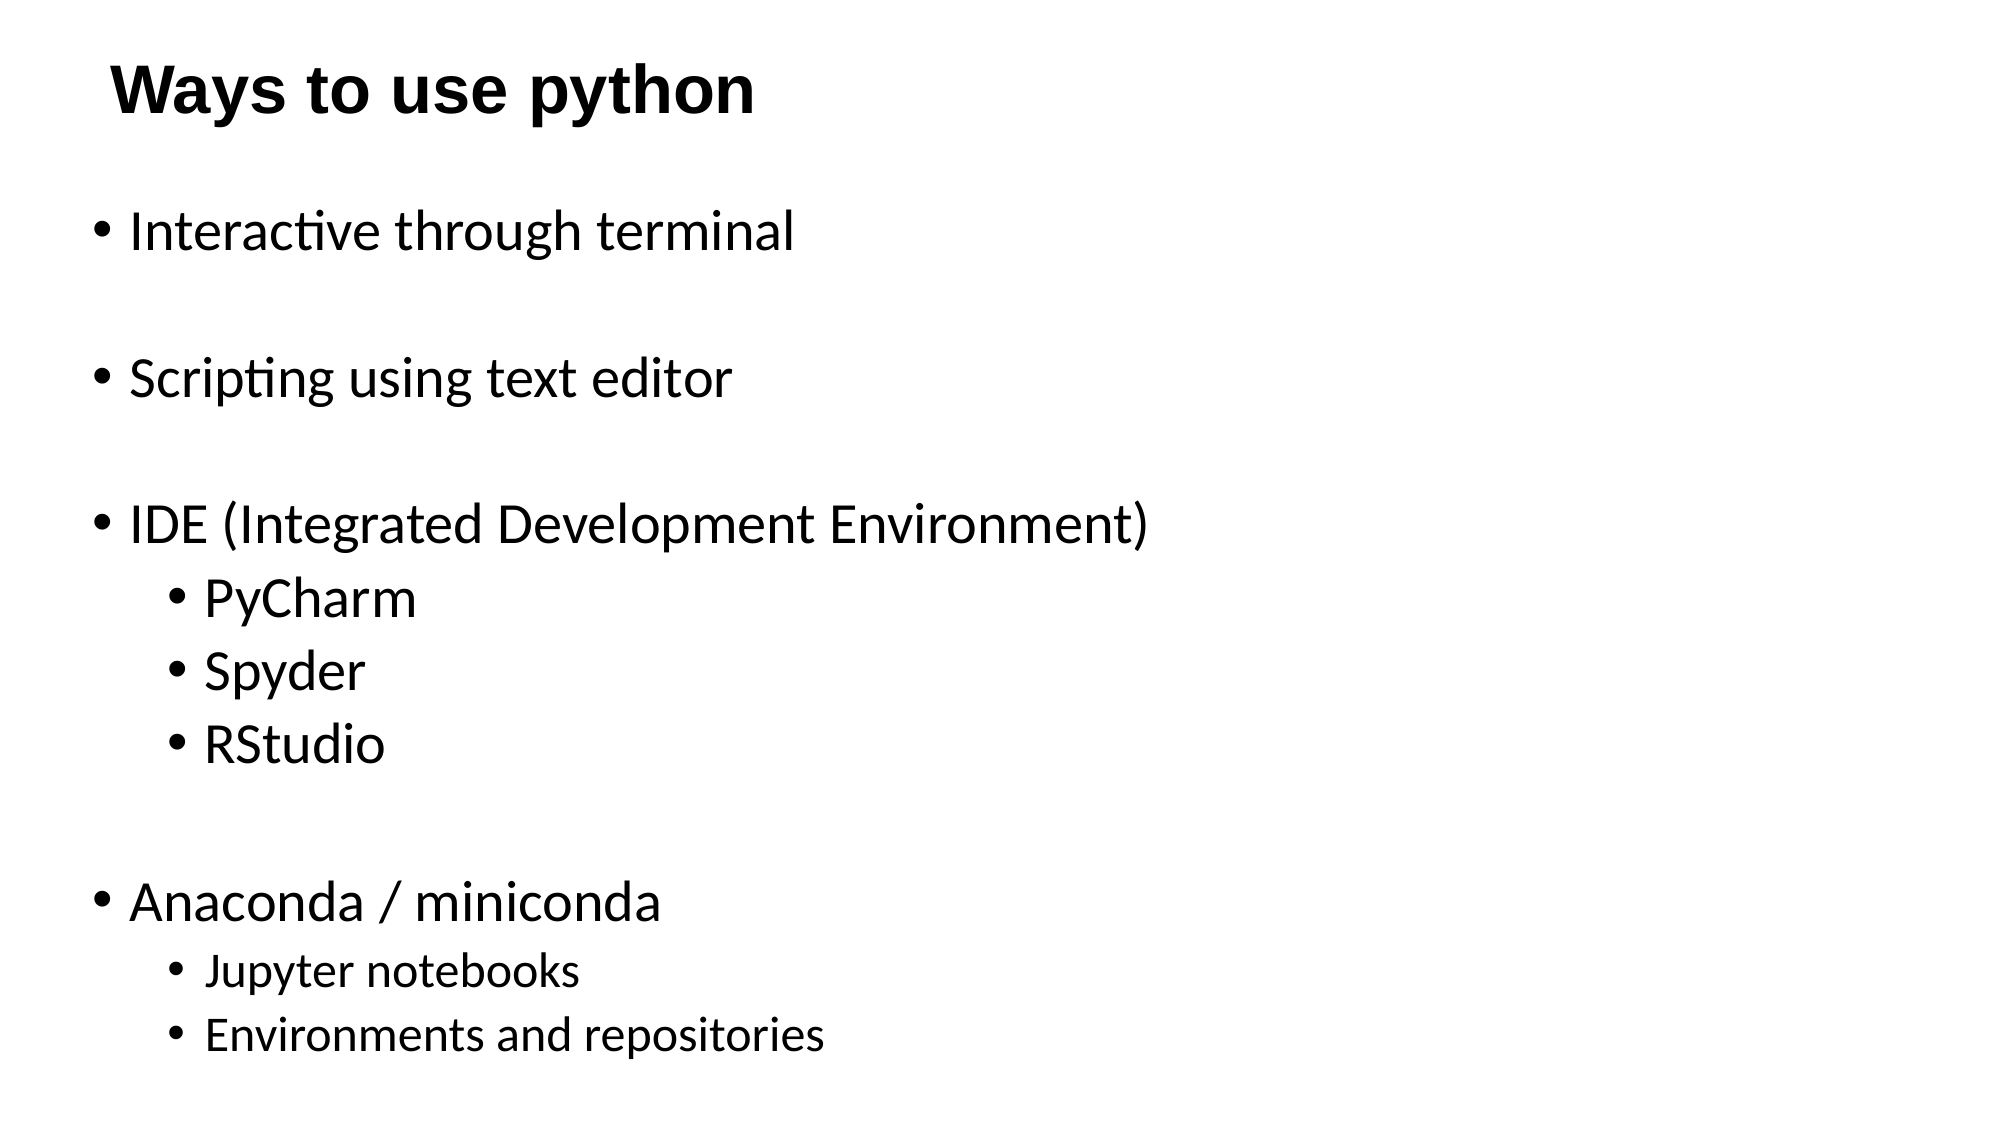

Ways to use python
Interactive through terminal
Scripting using text editor
IDE (Integrated Development Environment)
PyCharm
Spyder
RStudio

Anaconda / miniconda
Jupyter notebooks
Environments and repositories